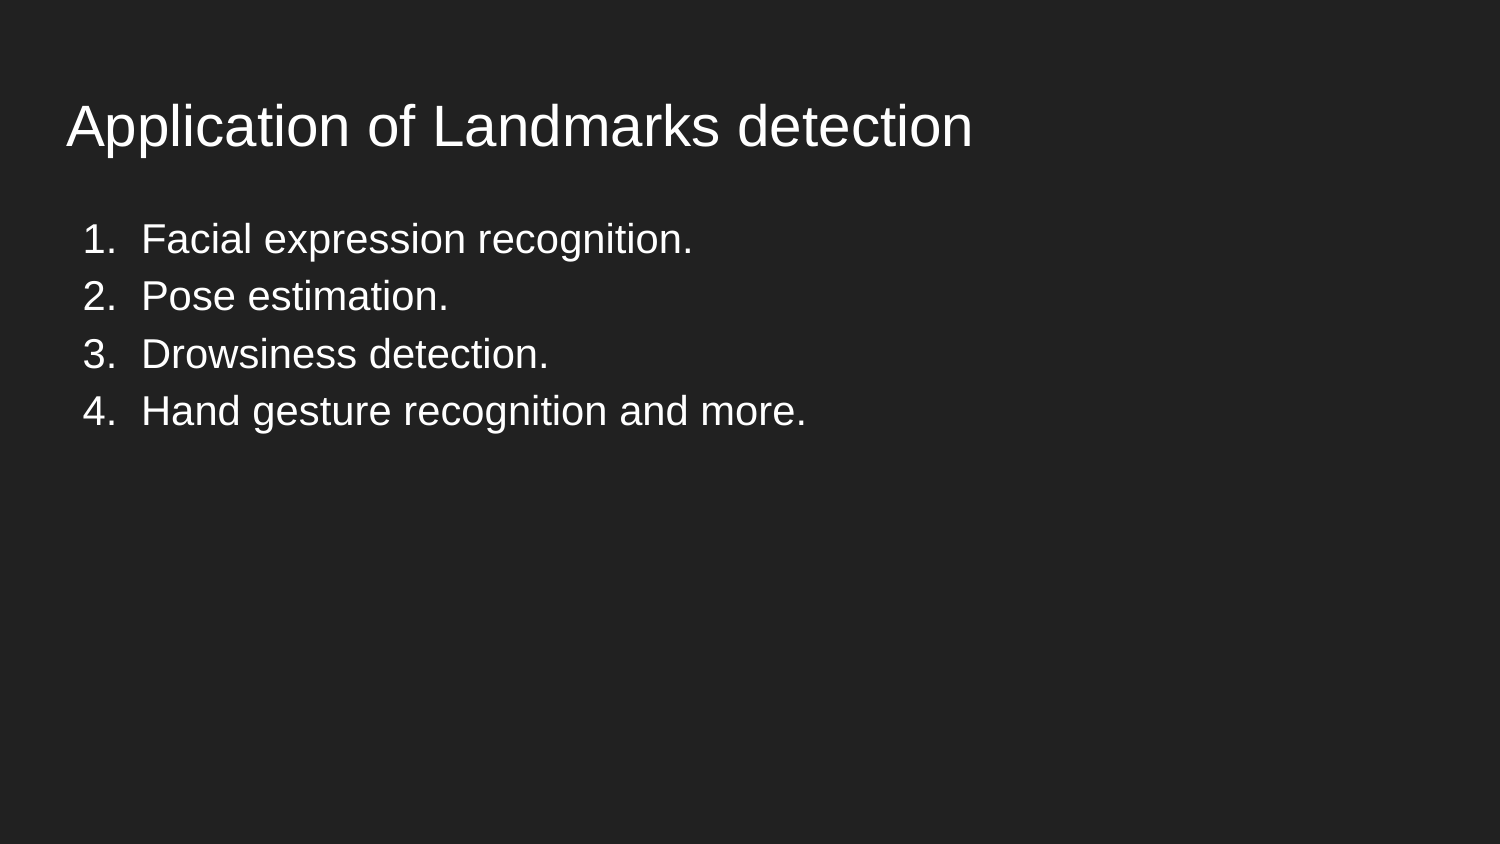

# Application of Landmarks detection
Facial expression recognition.
Pose estimation.
Drowsiness detection.
Hand gesture recognition and more.